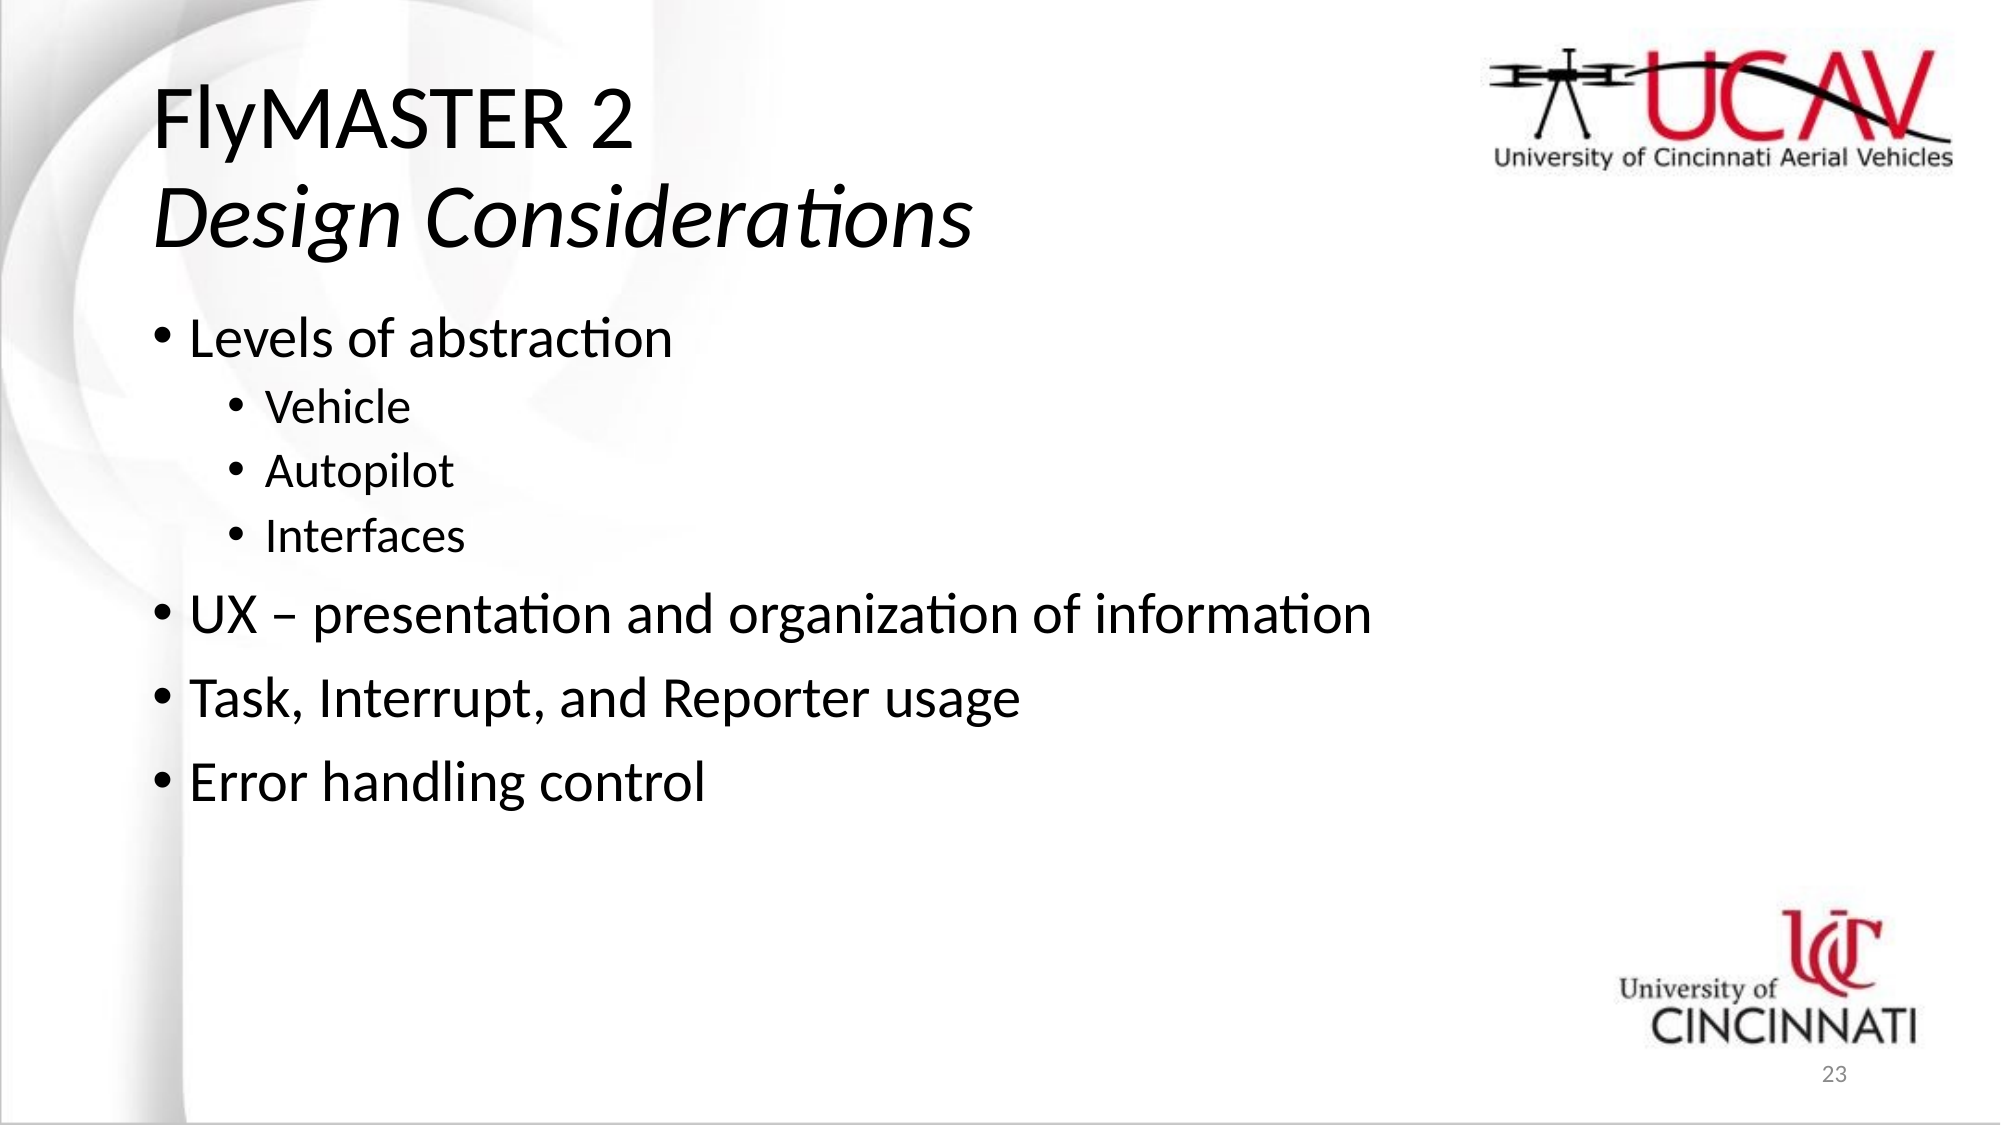

# FlyMASTER 2 Design Considerations
Levels of abstraction
Vehicle
Autopilot
Interfaces
UX – presentation and organization of information
Task, Interrupt, and Reporter usage​
Error handling control​
23